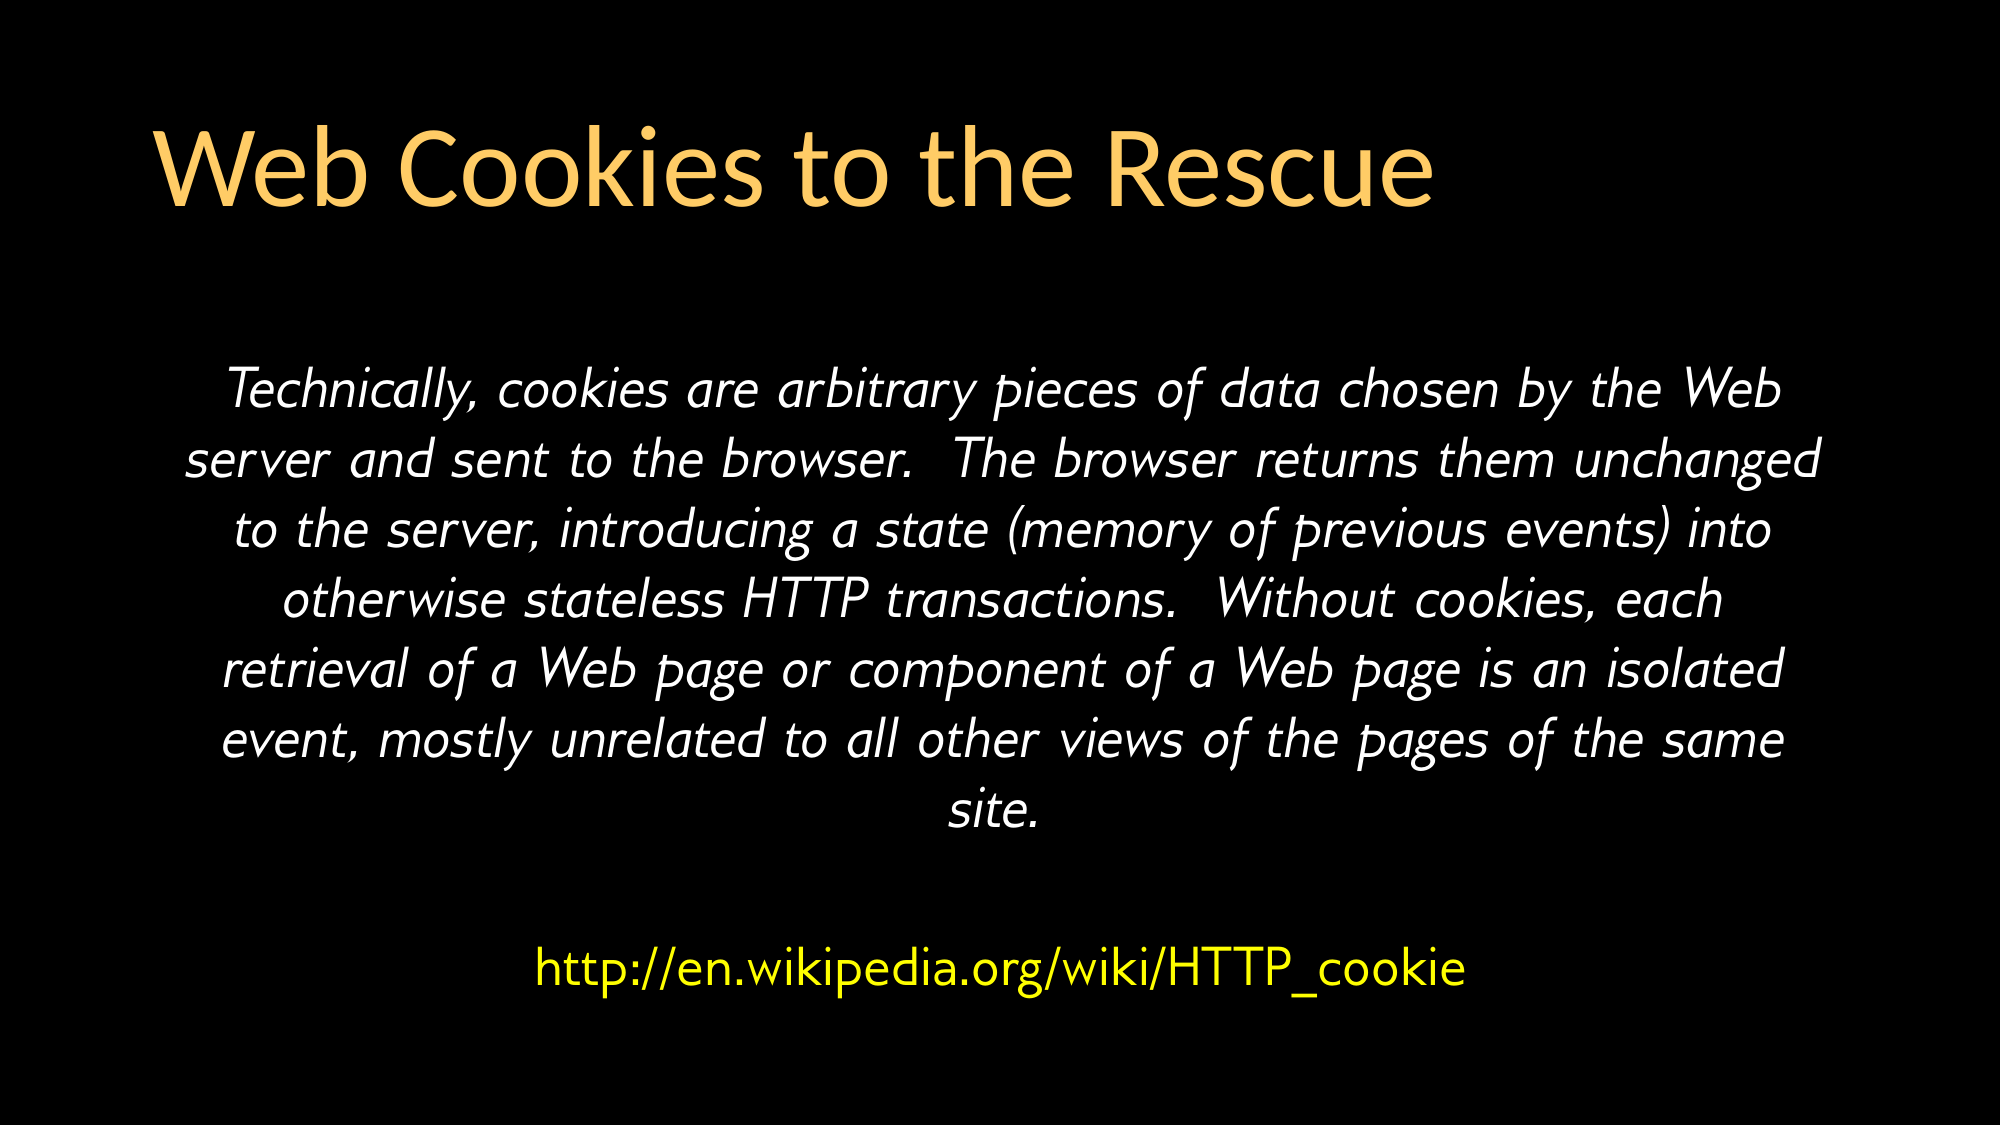

# Web Cookies to the Rescue
Technically, cookies are arbitrary pieces of data chosen by the Web server and sent to the browser.  The browser returns them unchanged to the server, introducing a state (memory of previous events) into otherwise stateless HTTP transactions.  Without cookies, each retrieval of a Web page or component of a Web page is an isolated event, mostly unrelated to all other views of the pages of the same site.
http://en.wikipedia.org/wiki/HTTP_cookie